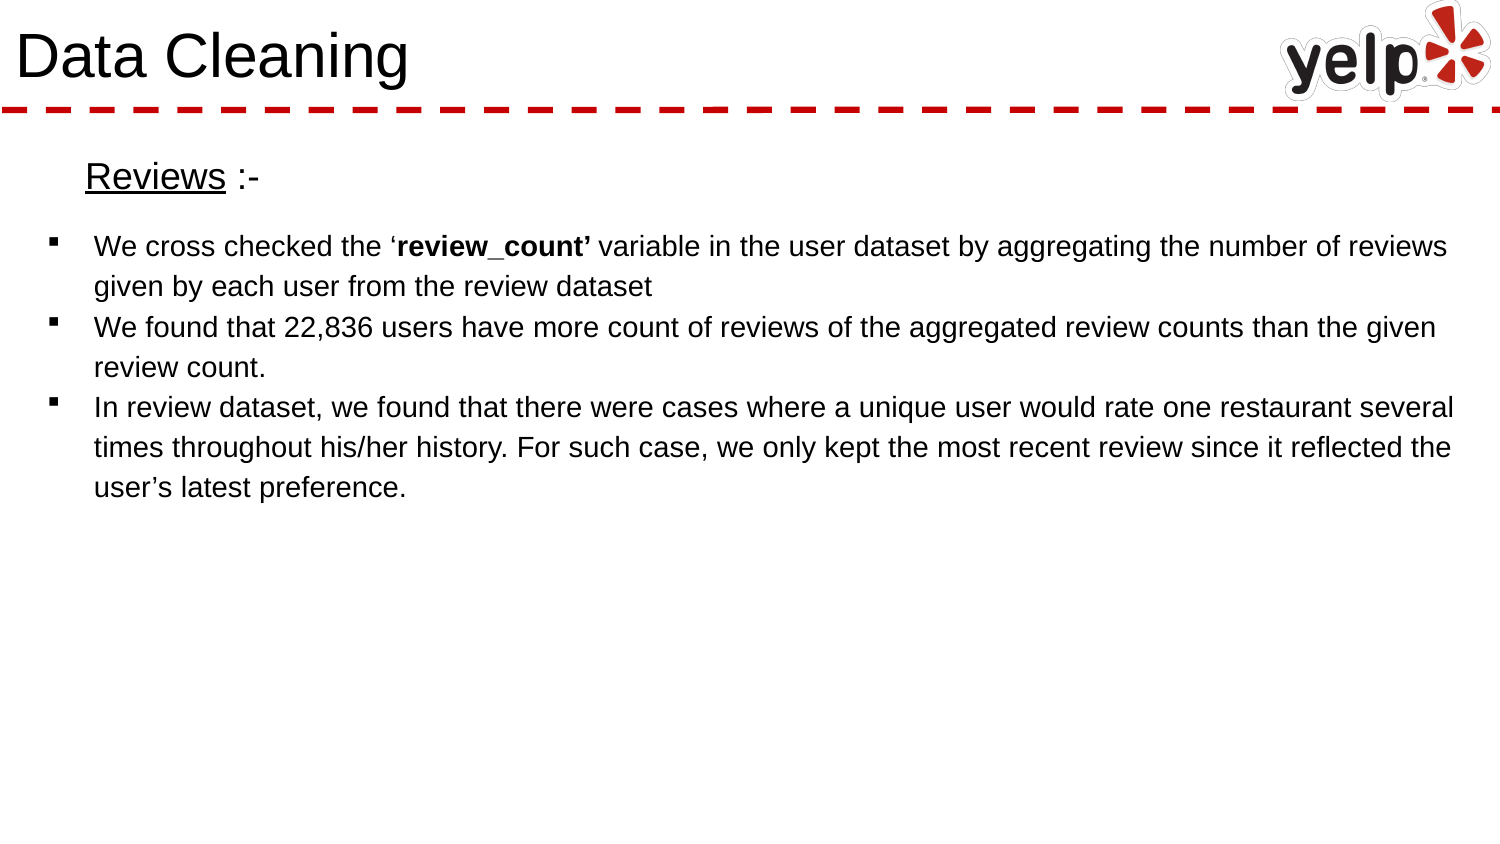

# Data Cleaning

Reviews :-

We cross checked the ‘review_count’ variable in the user dataset by aggregating the number of reviews given by each user from the review dataset
We found that 22,836 users have more count of reviews of the aggregated review counts than the given review count.
In review dataset, we found that there were cases where a unique user would rate one restaurant several times throughout his/her history. For such case, we only kept the most recent review since it reflected the user’s latest preference.